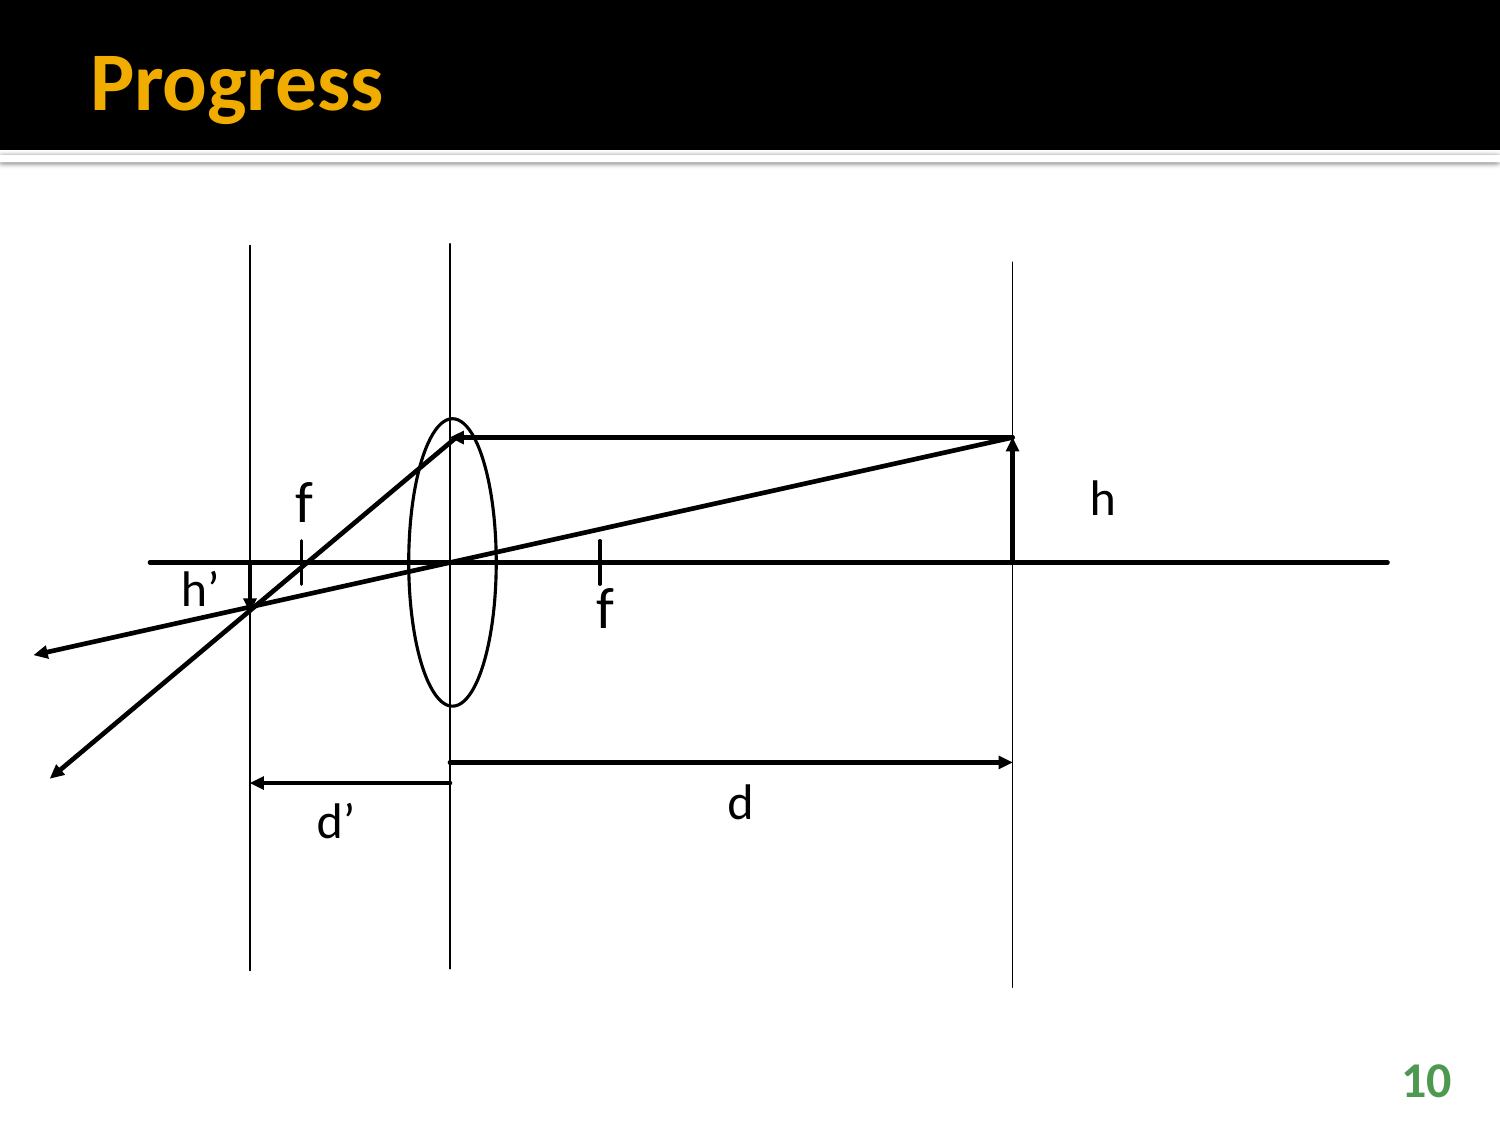

# Progress

f
h
h’
f
d
d’
10